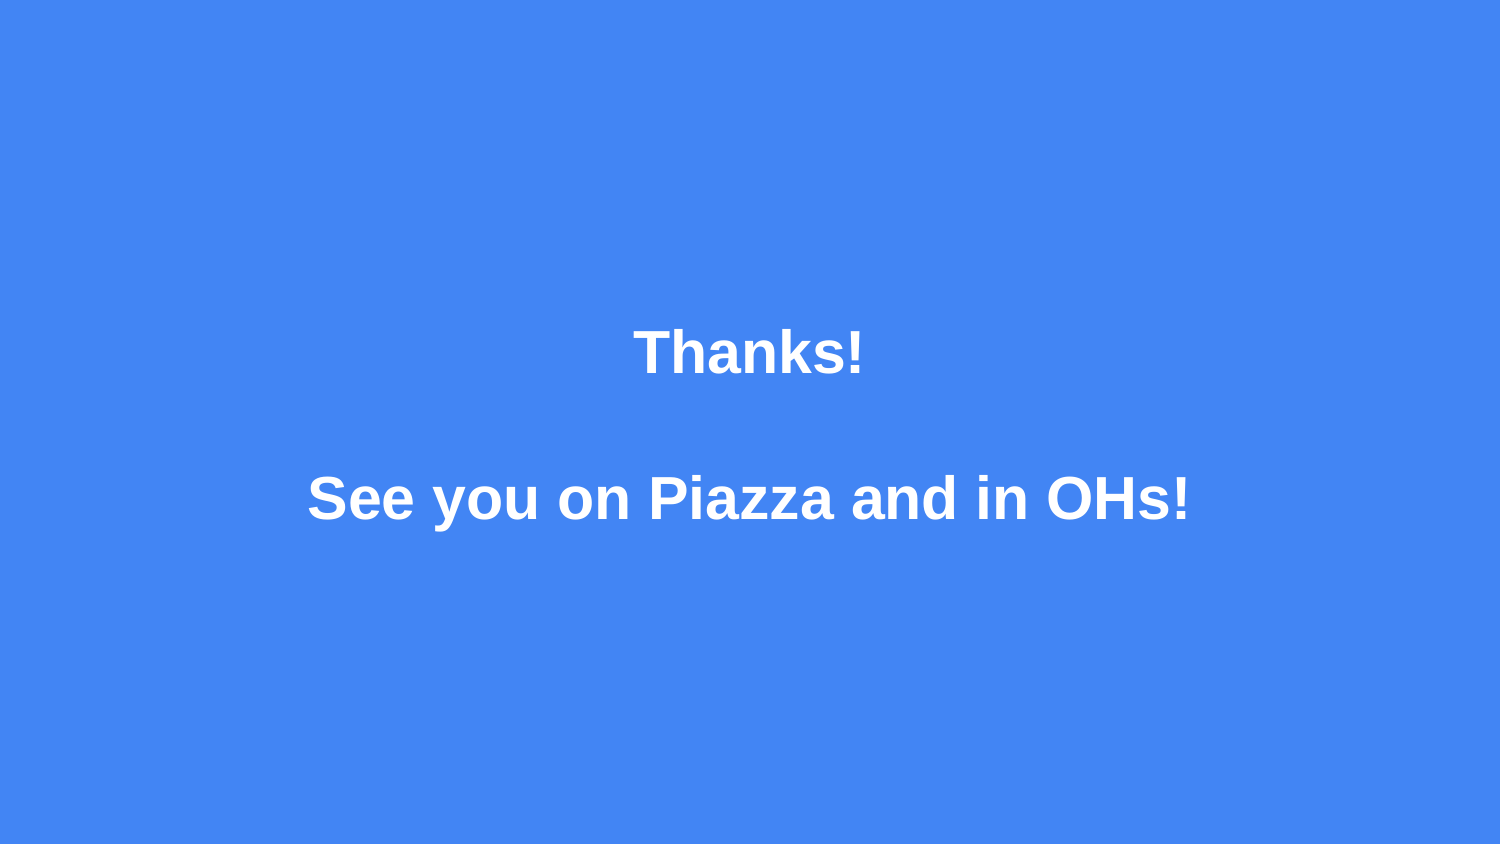

# Thanks!

See you on Piazza and in OHs!